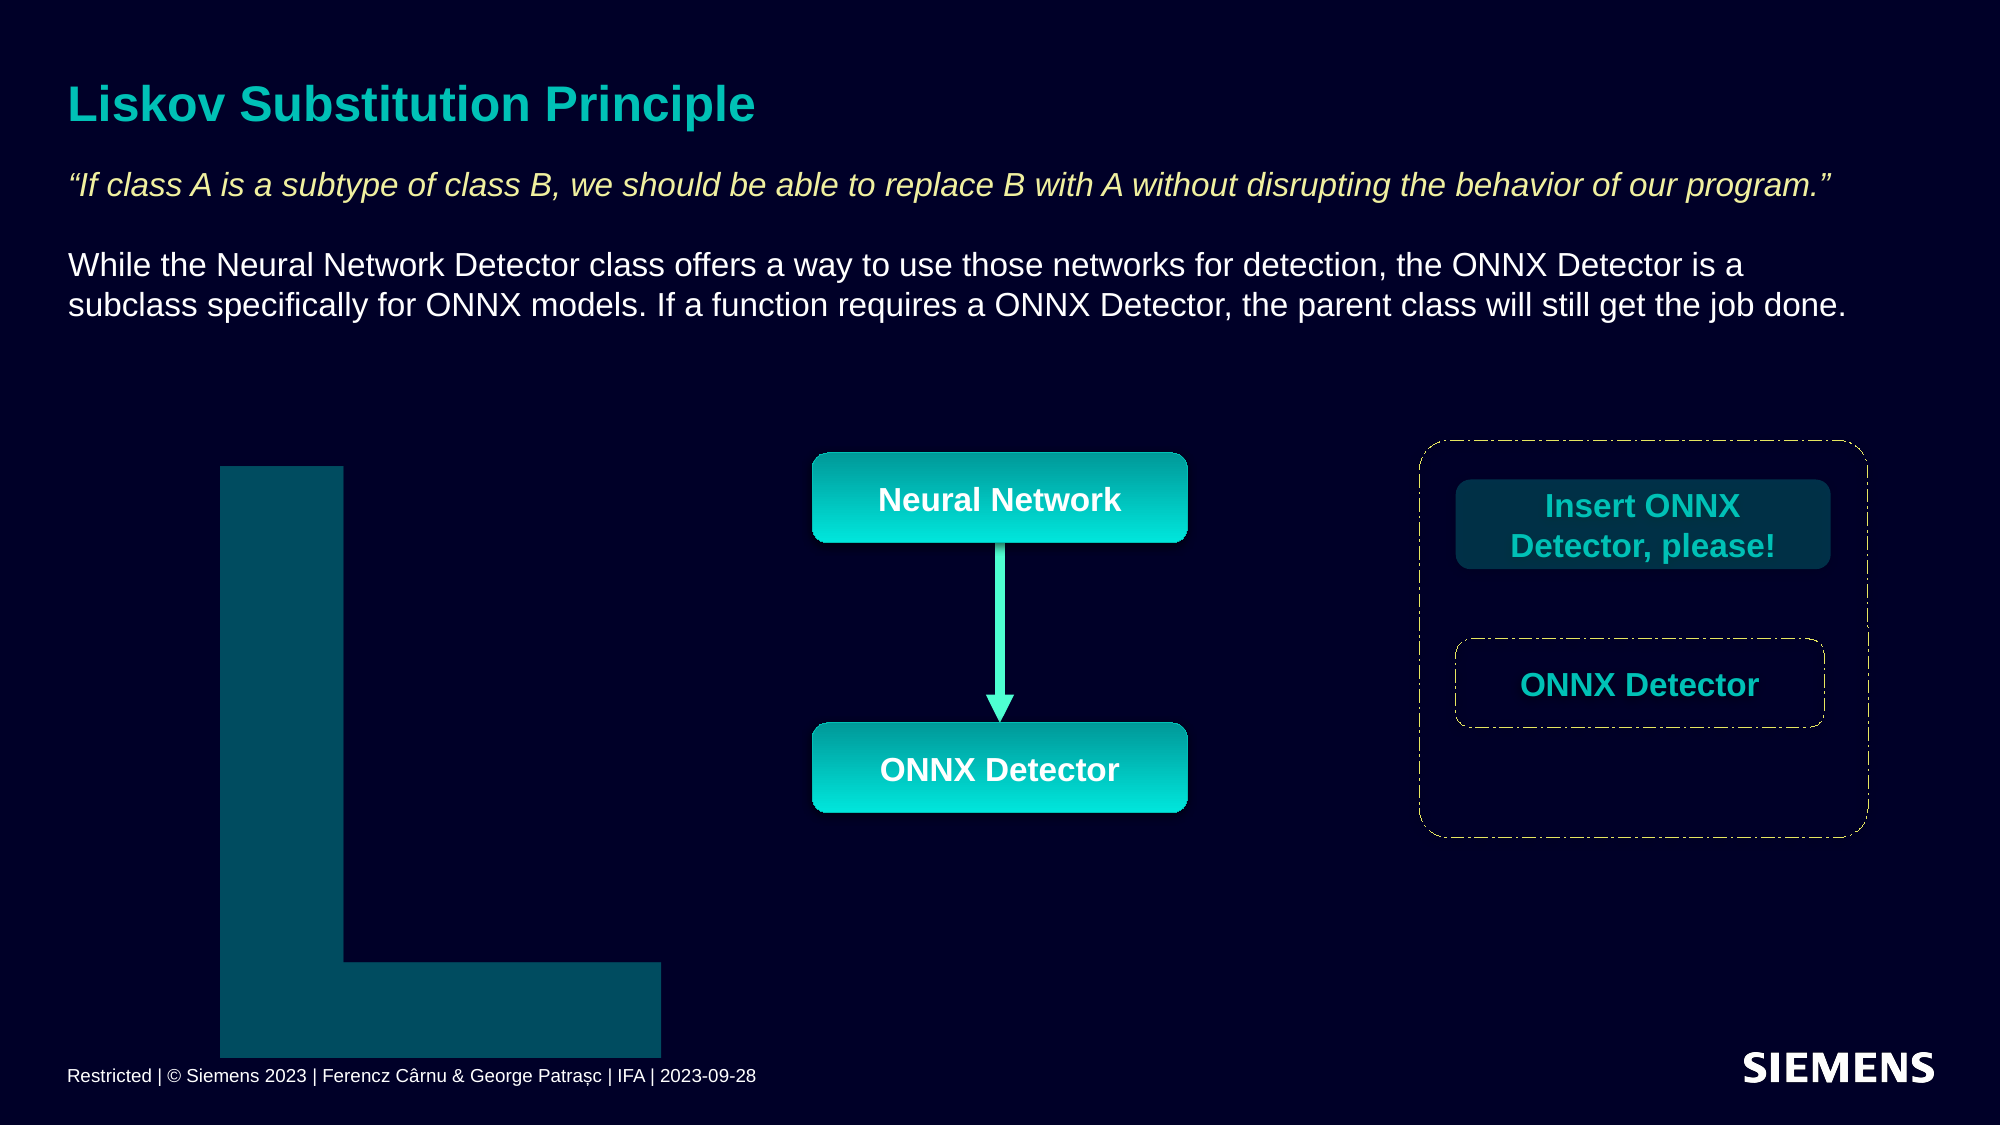

# Liskov Substitution Principle
“If class A is a subtype of class B, we should be able to replace B with A without disrupting the behavior of our program.”

While the Neural Network Detector class offers a way to use those networks for detection, the ONNX Detector is a subclass specifically for ONNX models. If a function requires a ONNX Detector, the parent class will still get the job done.
L

Neural Network
Neural Network
Insert ONNX Detector, please!
ONNX Detector
ONNX Detector
ONNX Detector
Restricted | © Siemens 2023 | Ferencz Cârnu & George Patrașc | IFA | 2023-09-28